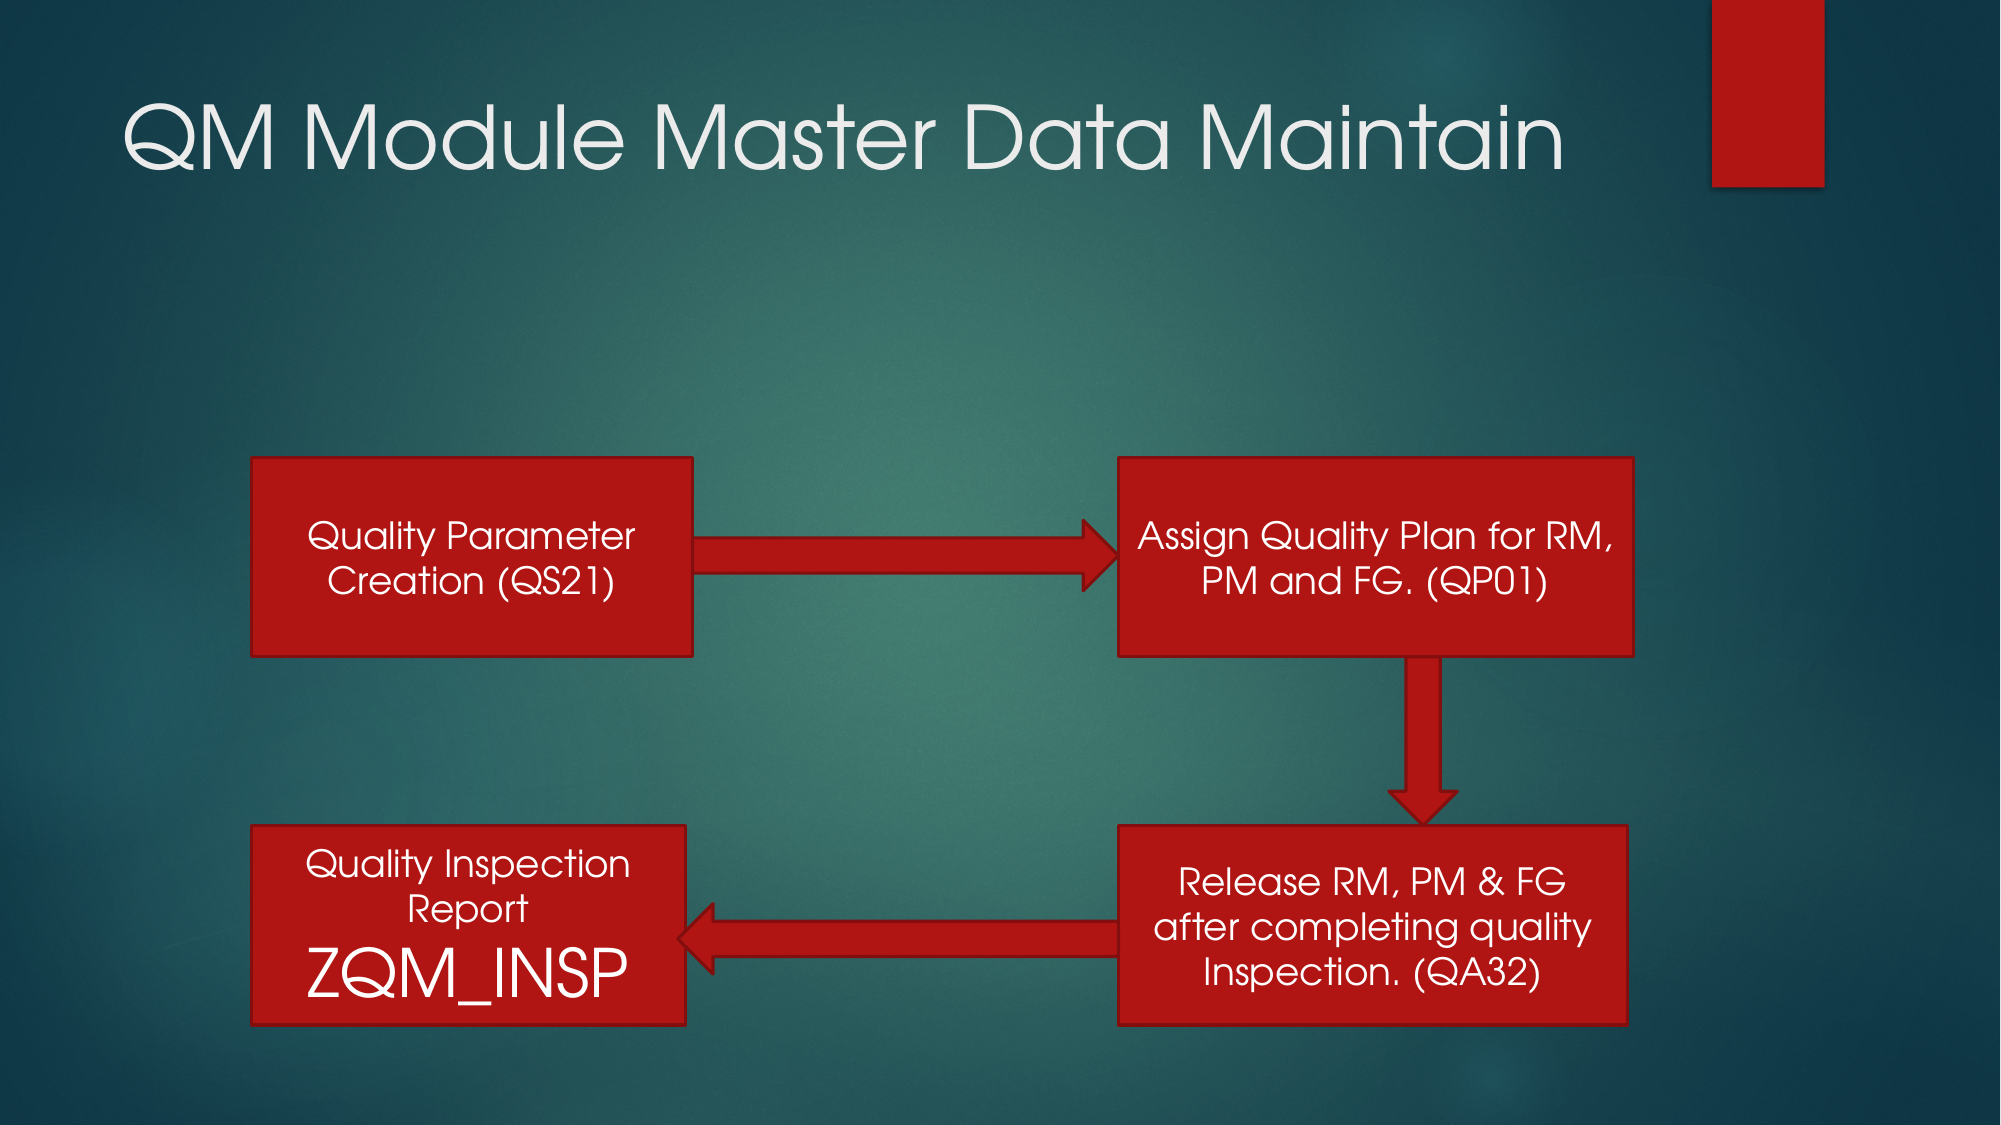

# QM Module Master Data Maintain

Quality Parameter Creation (QS21)
Assign Quality Plan for RM, PM and FG. (QP01)

Quality Inspection Report
ZQM_INSP
Release RM, PM & FG after completing quality Inspection. (QA32)